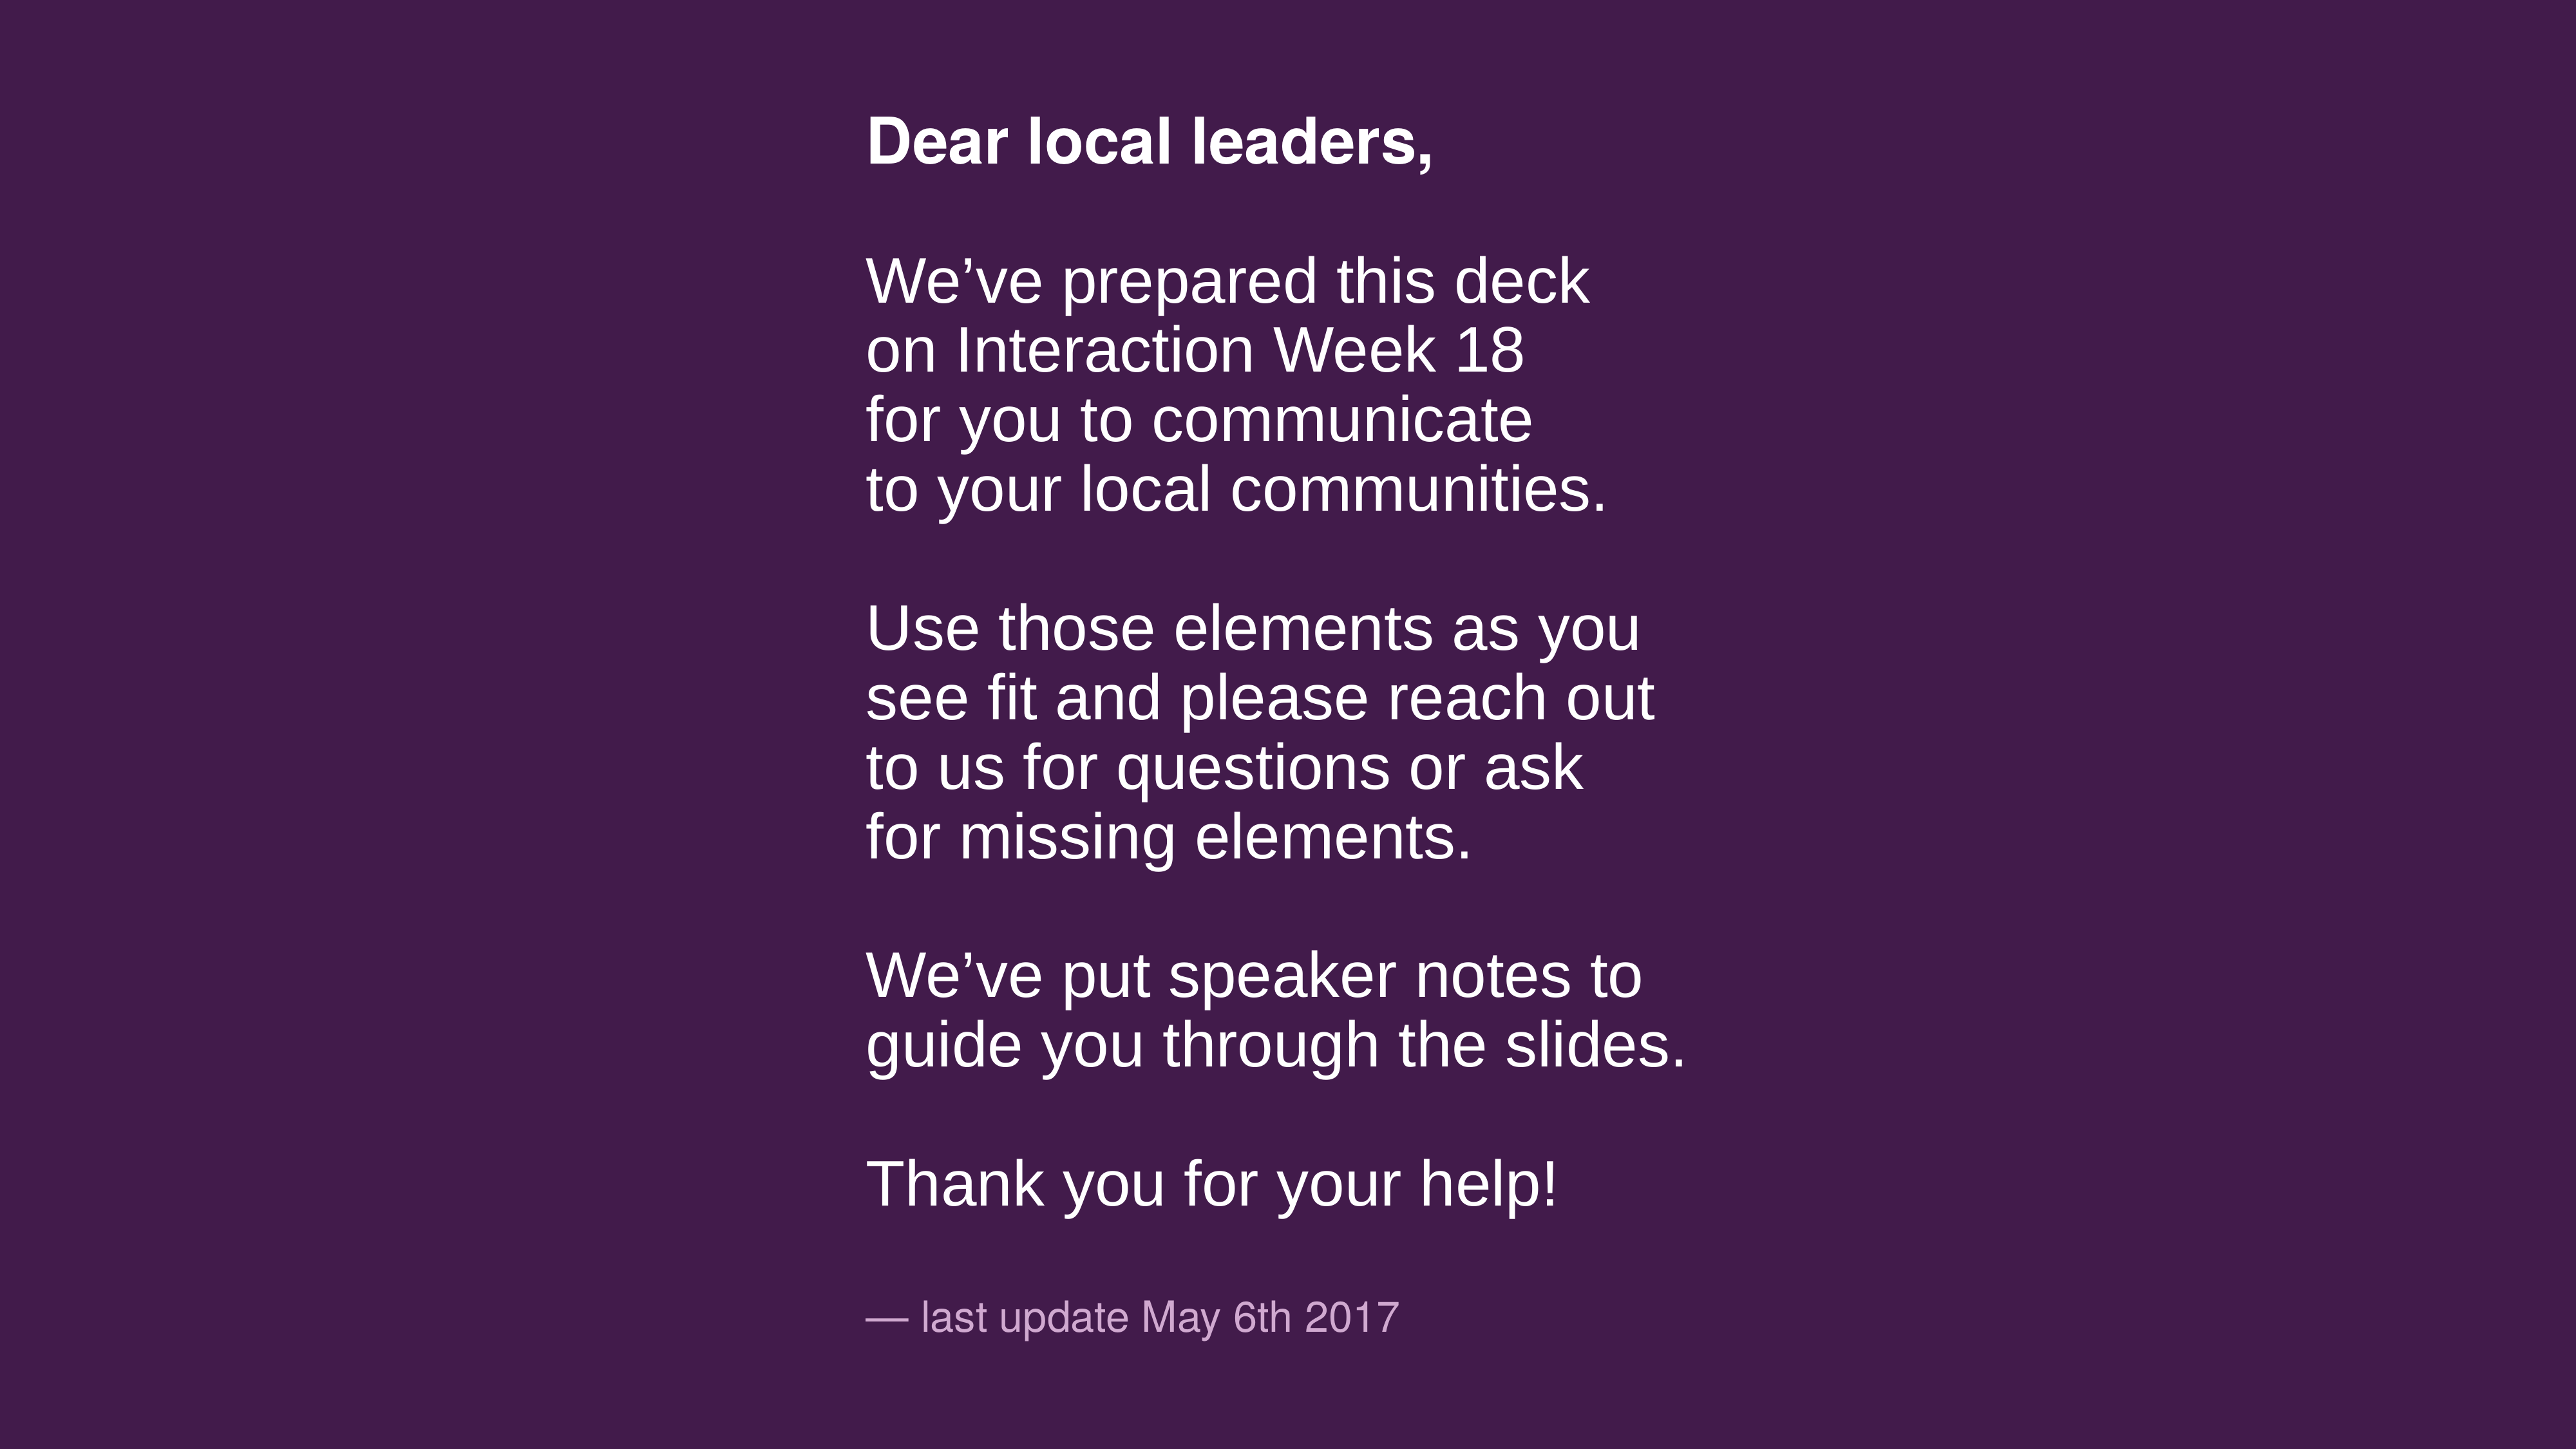

Dear local leaders,

We’ve prepared this deck
on Interaction Week 18
for you to communicate
to your local communities.

Use those elements as you
see fit and please reach out
to us for questions or ask
for missing elements.

We’ve put speaker notes to guide you through the slides.

Thank you for your help!

— last update May 6th 2017